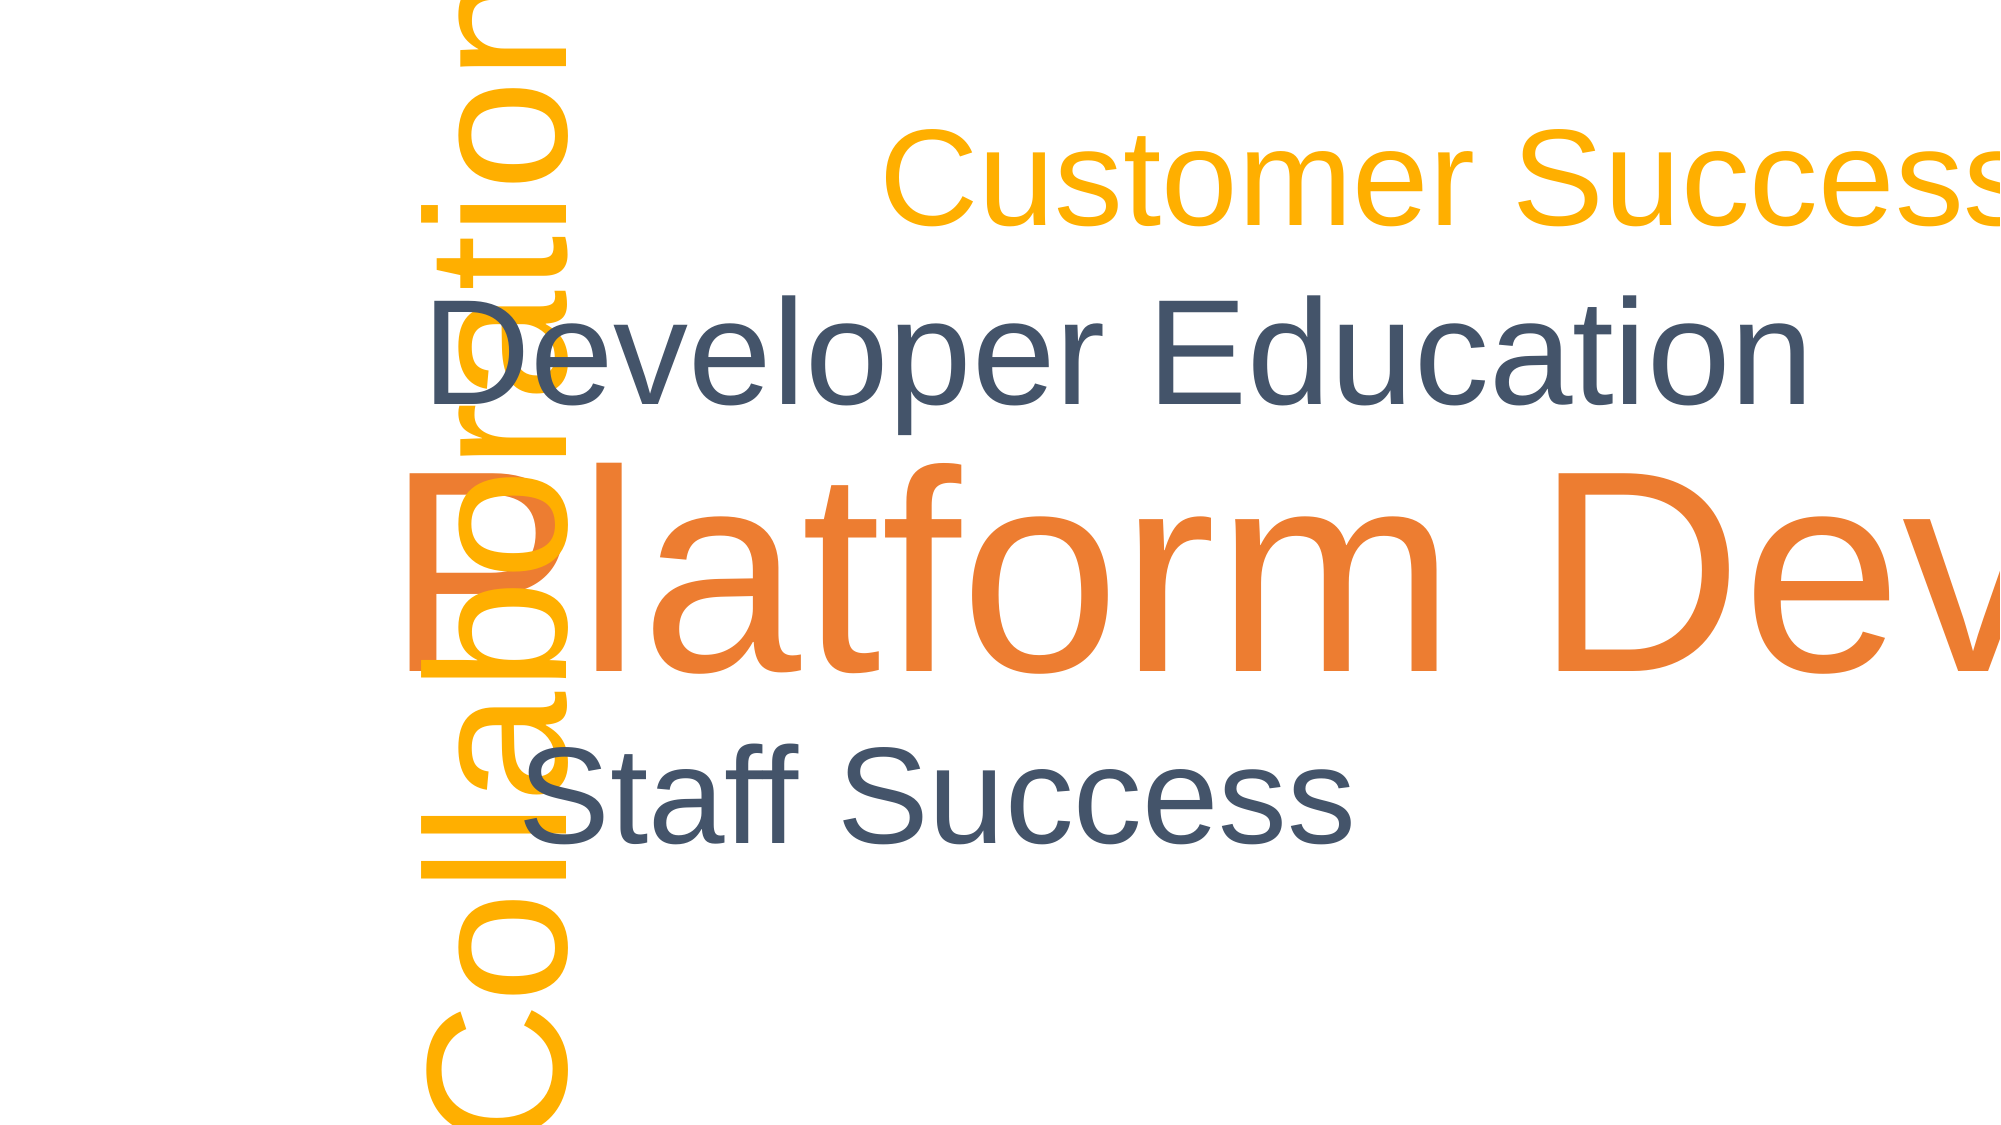

Customer Success
Developer Education
Platform Dev
Collaboration
Staff Success